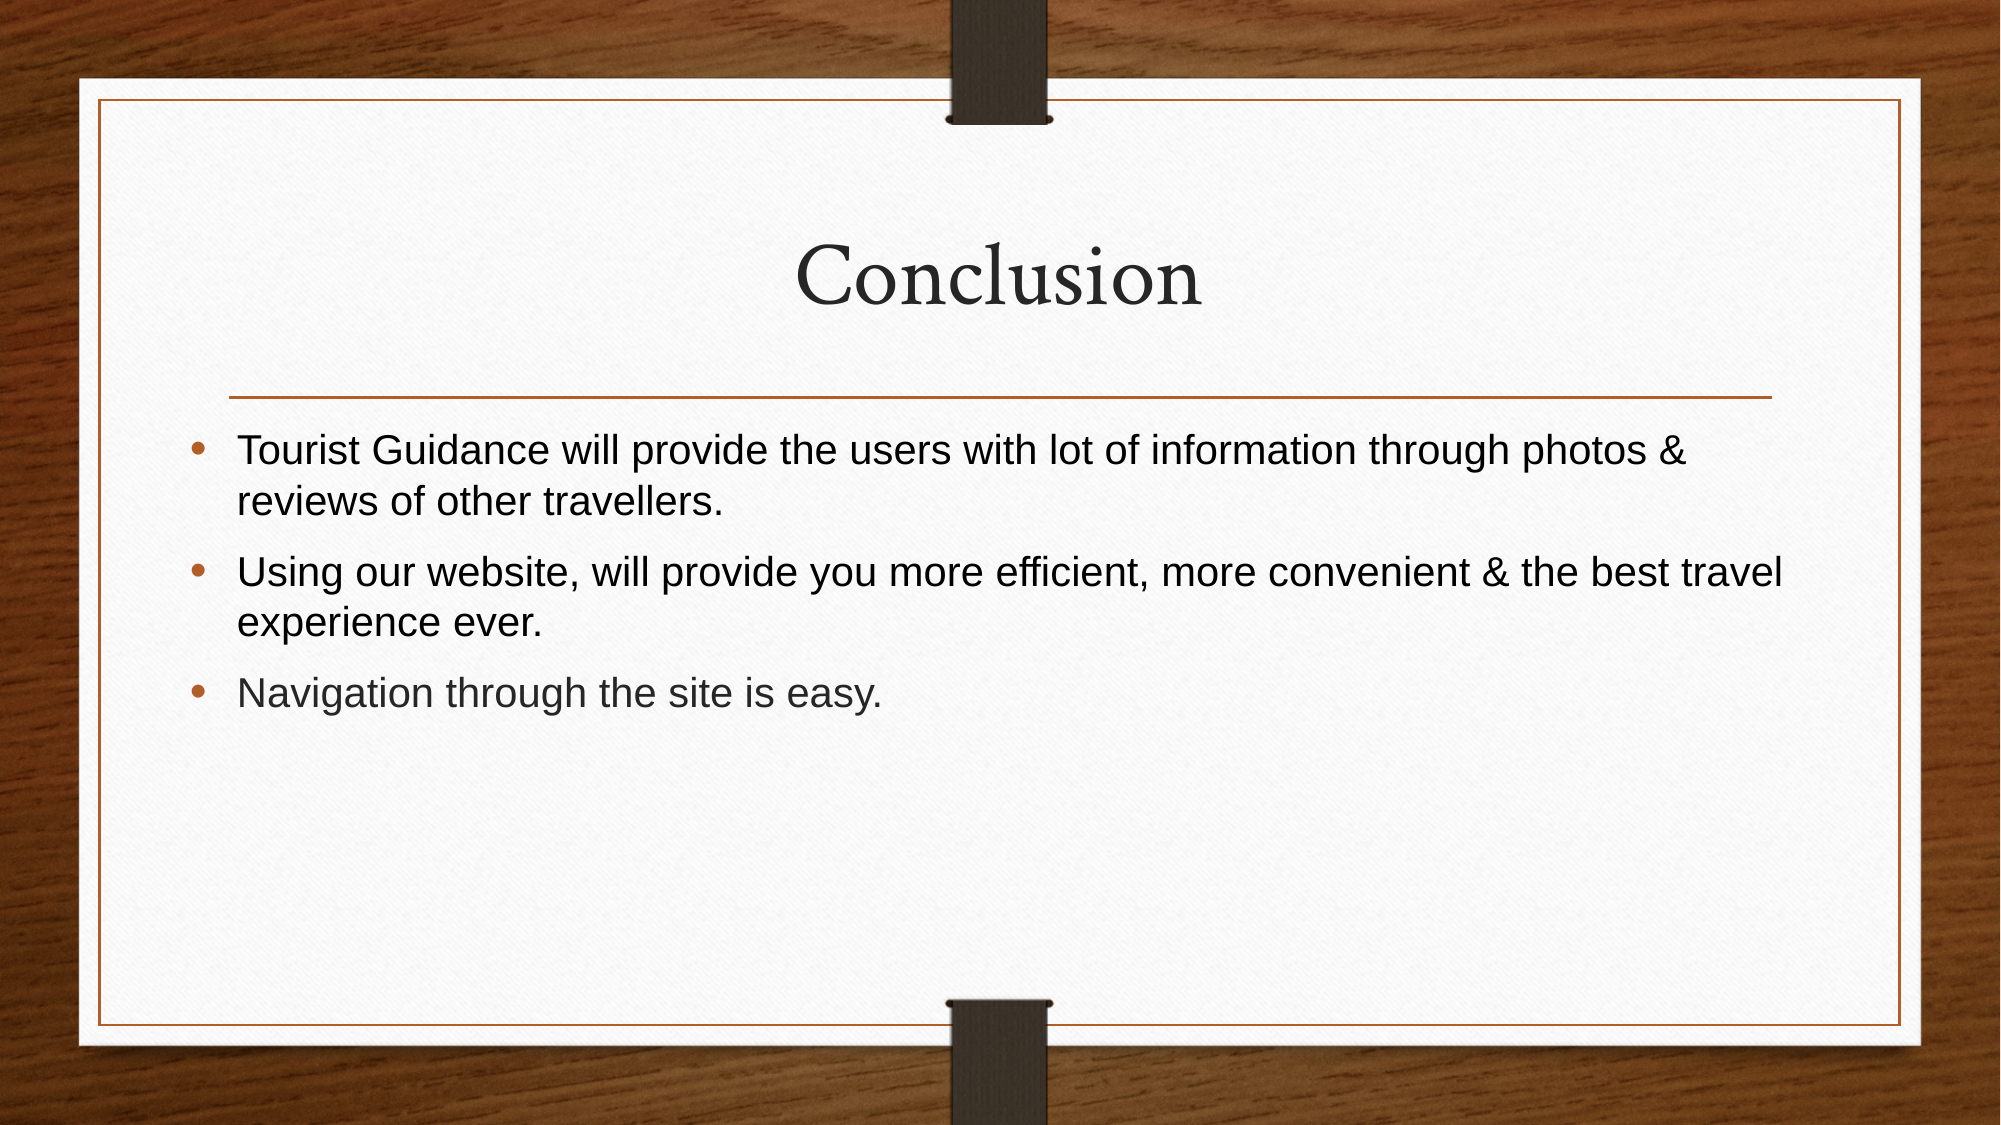

# Conclusion
Tourist Guidance will provide the users with lot of information through photos & reviews of other travellers.
Using our website, will provide you more efficient, more convenient & the best travel experience ever.
Navigation through the site is easy.